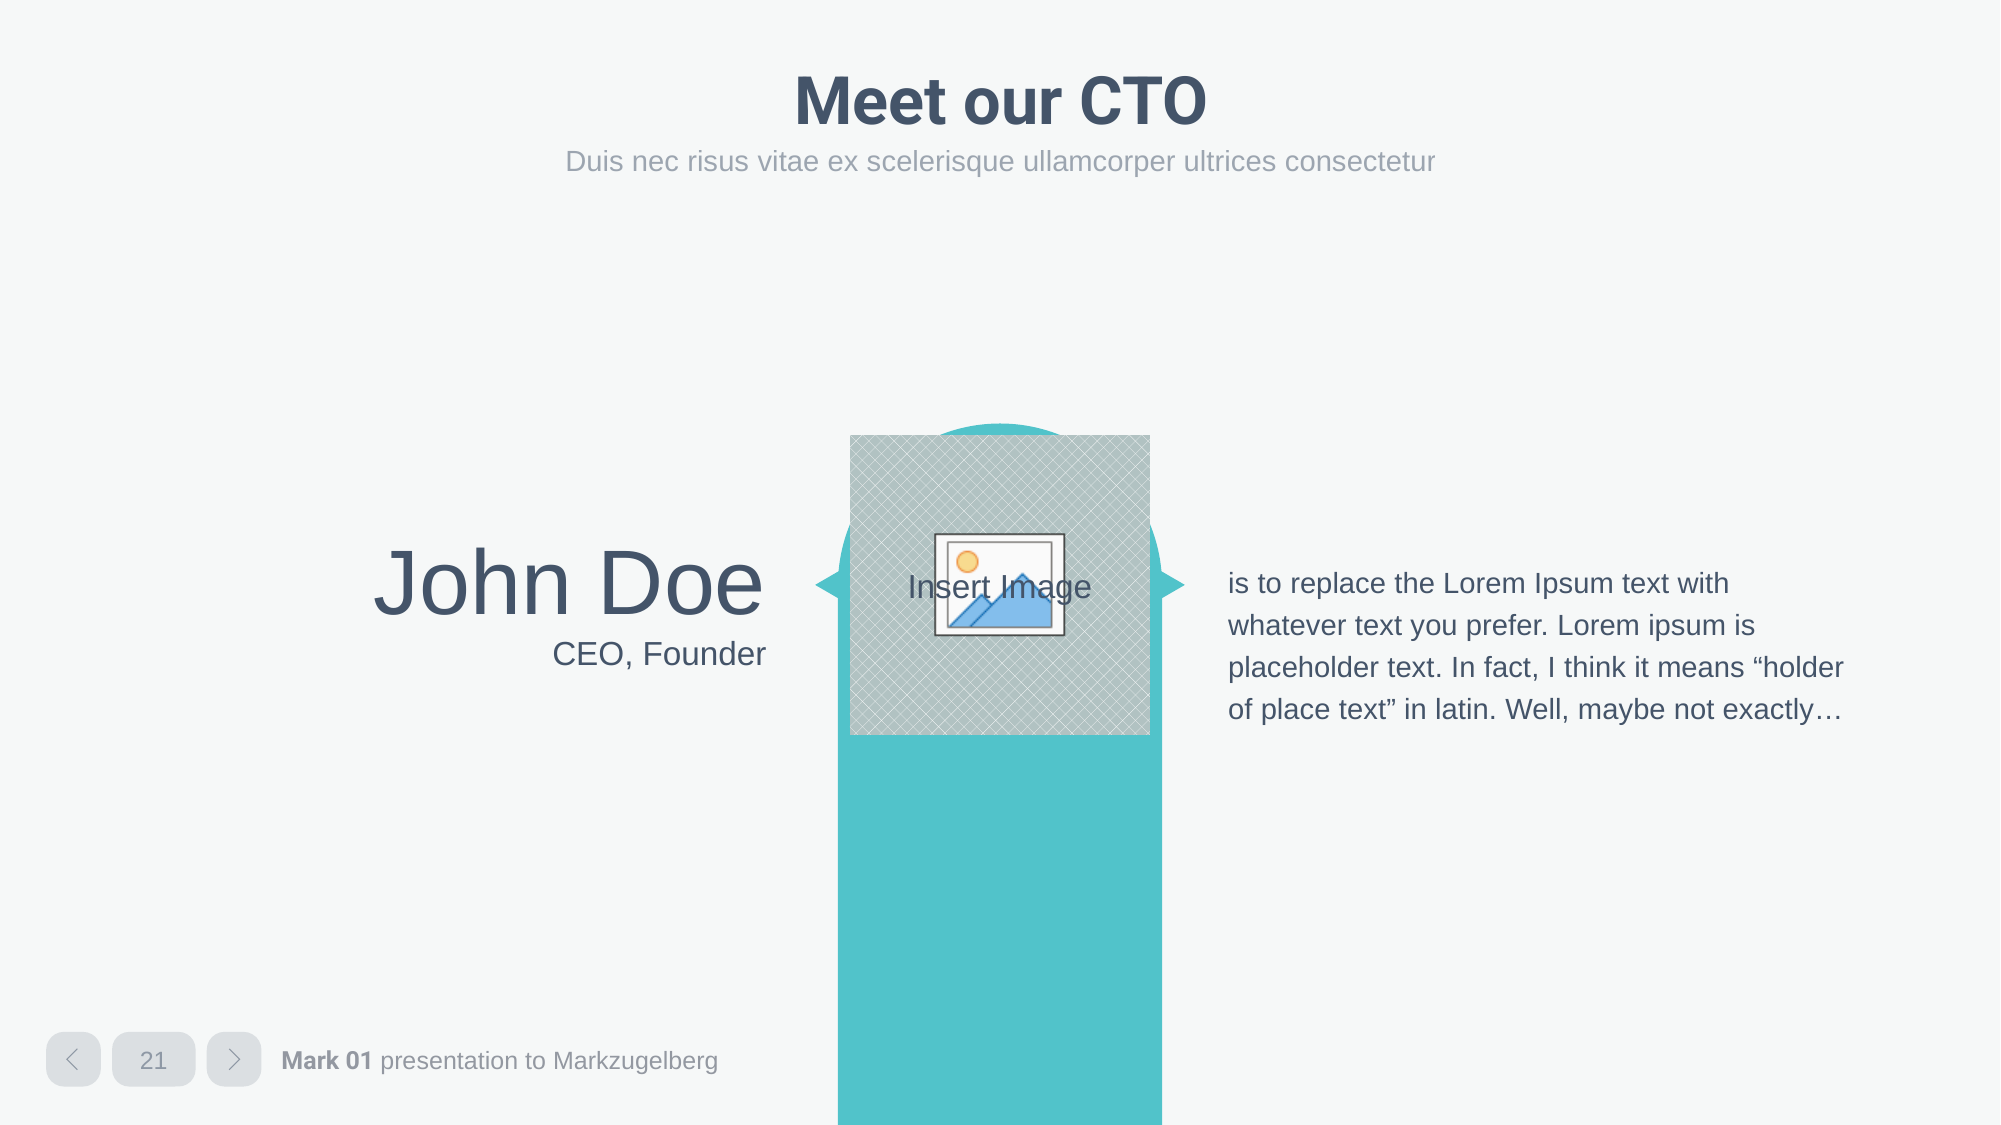

# Meet our CTO
Duis nec risus vitae ex scelerisque ullamcorper ultrices consectetur

John Doe
CEO, Founder
is to replace the Lorem Ipsum text with whatever text you prefer. Lorem ipsum is placeholder text. In fact, I think it means “holder of place text” in latin. Well, maybe not exactly…